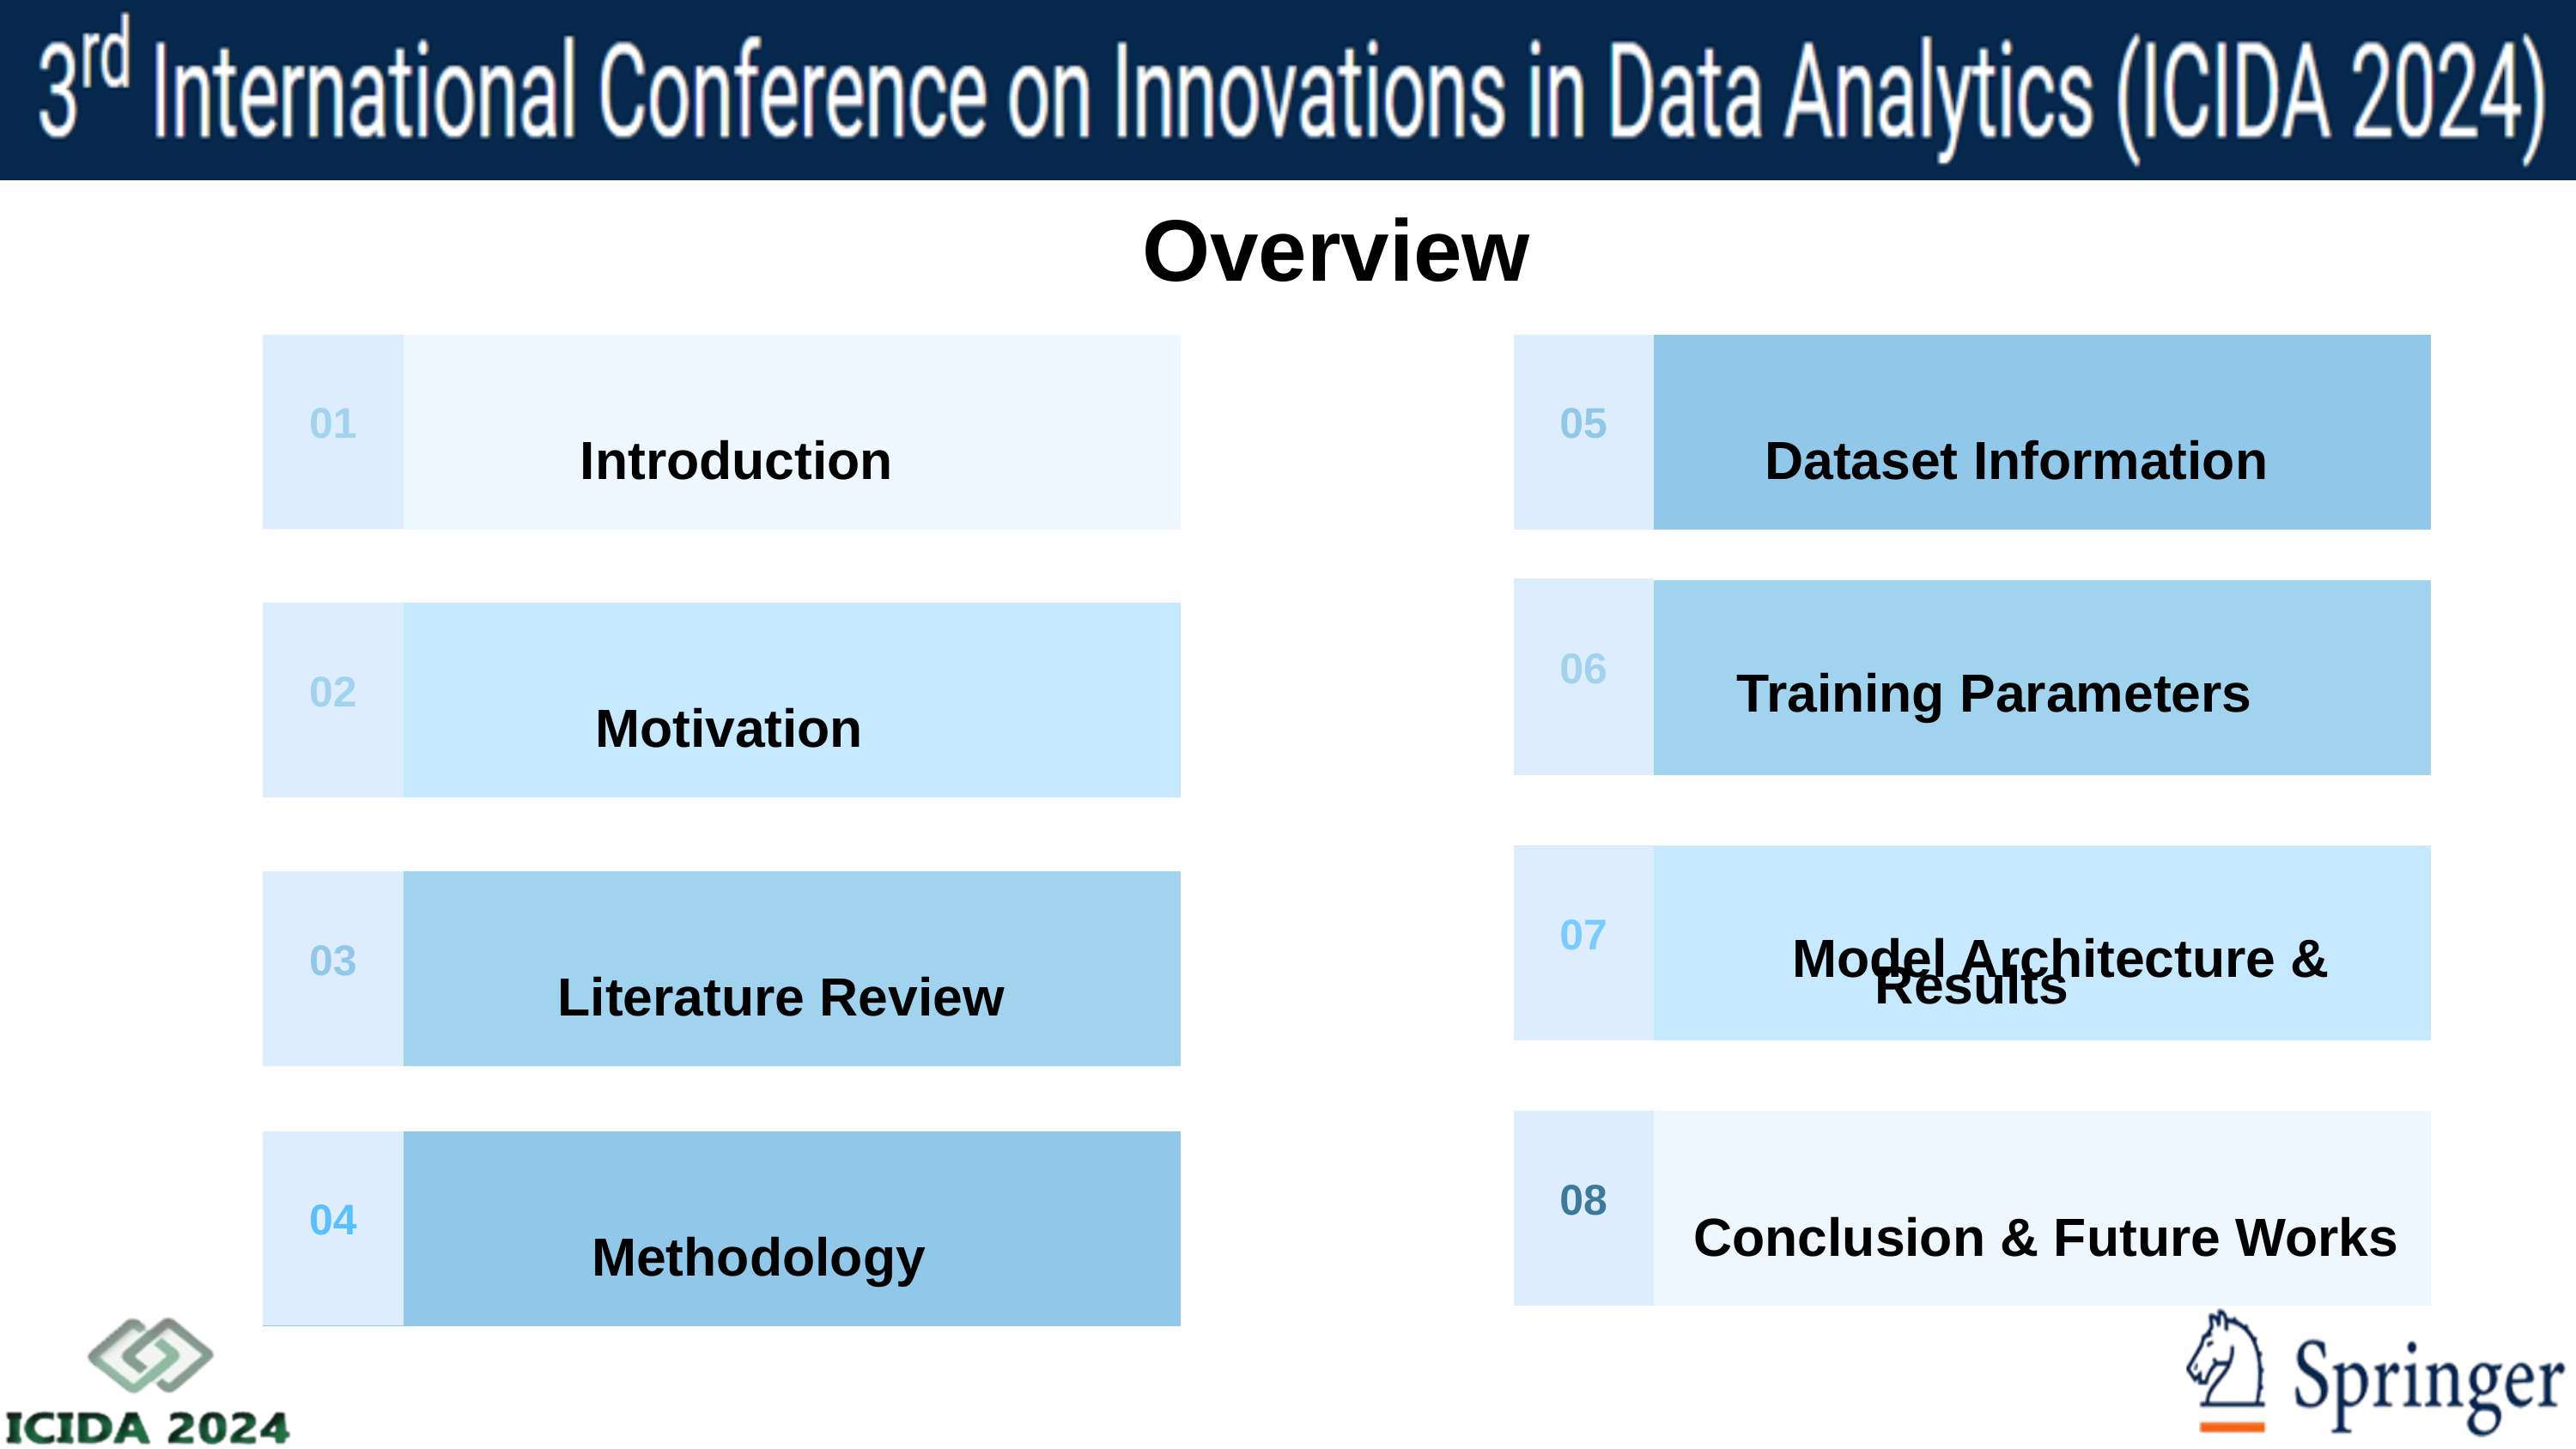

Overview

  Introduction

01

      Dataset Information

05

06

   Training Parameters

 Motivation

02

            Model Architecture & Results

07

        Literature Review

03

          Conclusion & Future Works

08

      Methodology

04